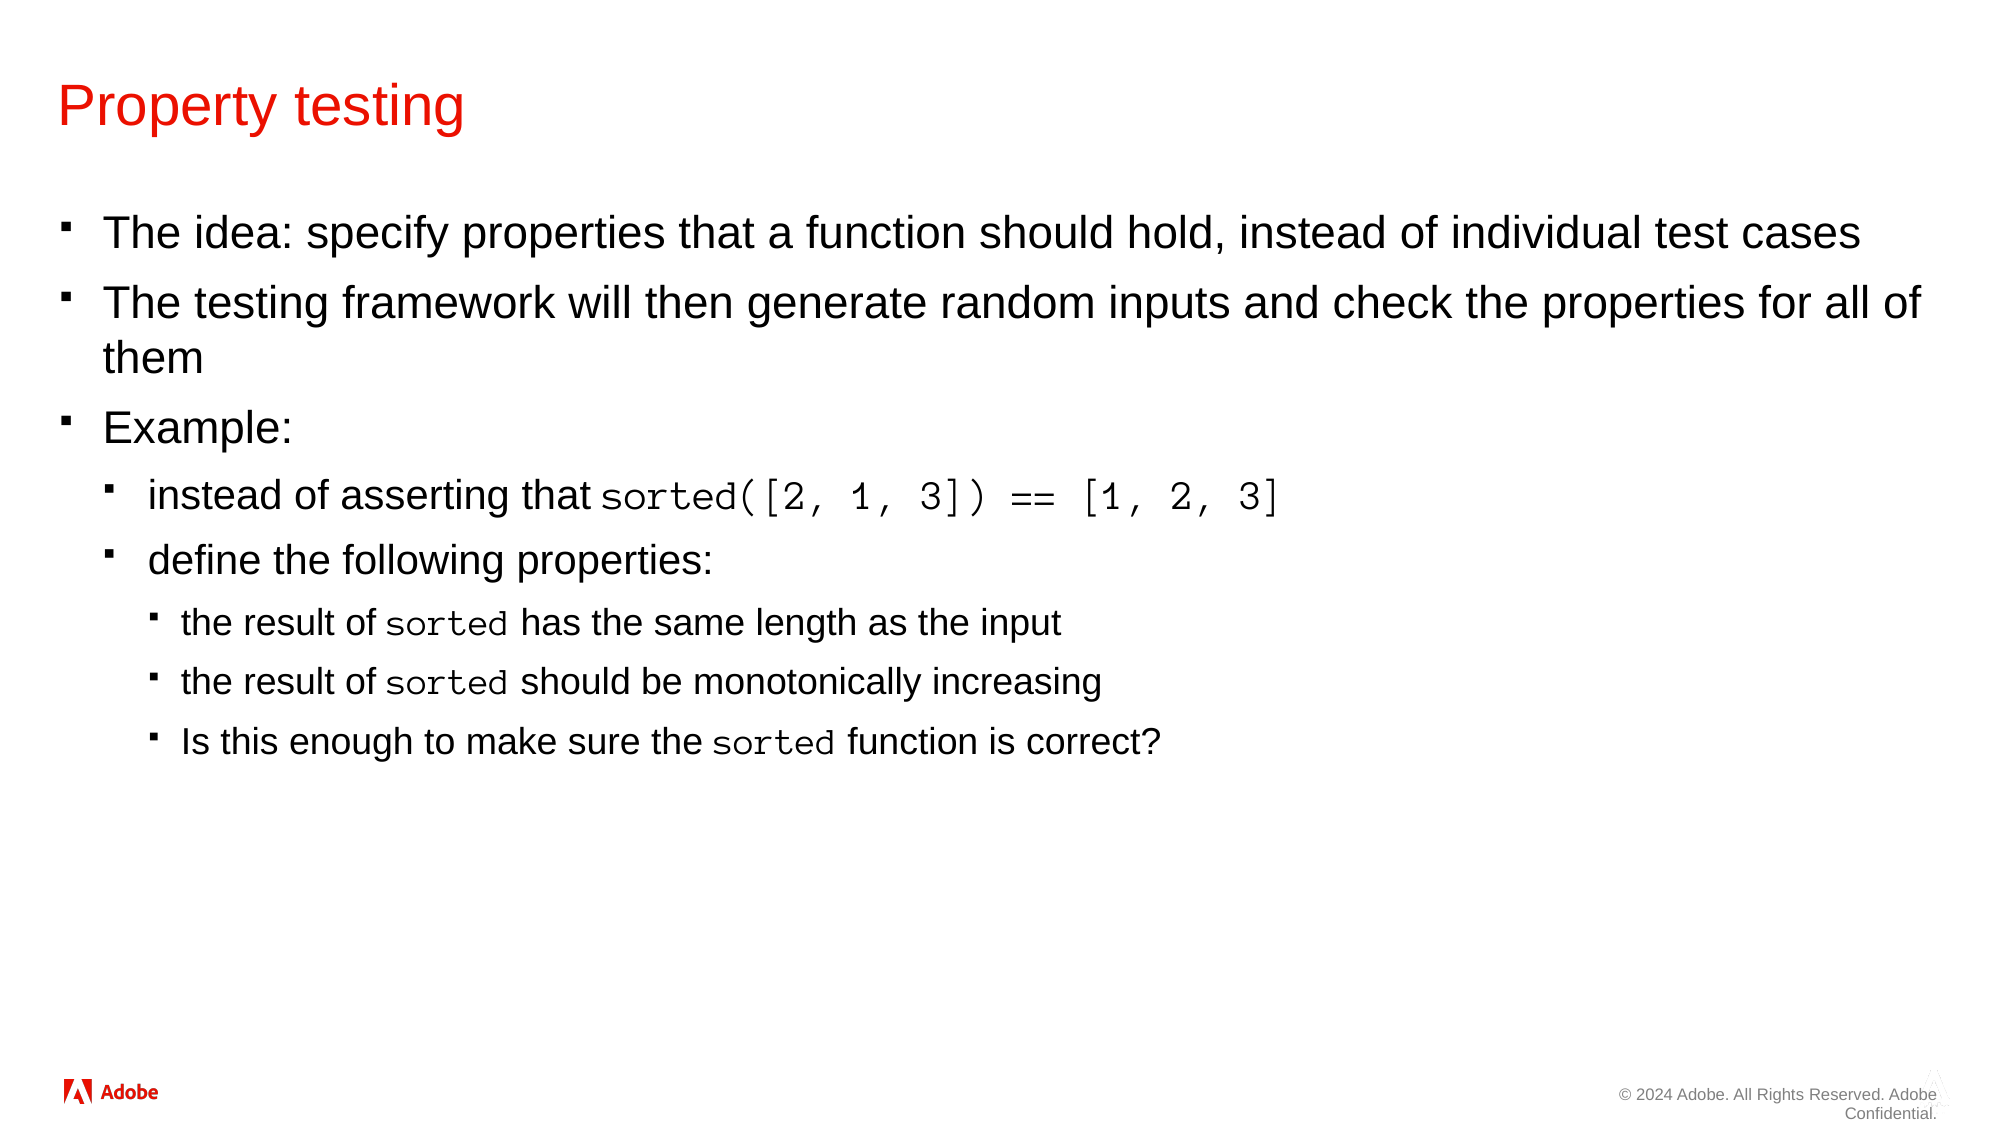

# Property testing
The idea: specify properties that a function should hold, instead of individual test cases
The testing framework will then generate random inputs and check the properties for all of them
Example:
instead of asserting that sorted([2, 1, 3]) == [1, 2, 3]
define the following properties:
the result of sorted has the same length as the input
the result of sorted should be monotonically increasing
Is this enough to make sure the sorted function is correct?